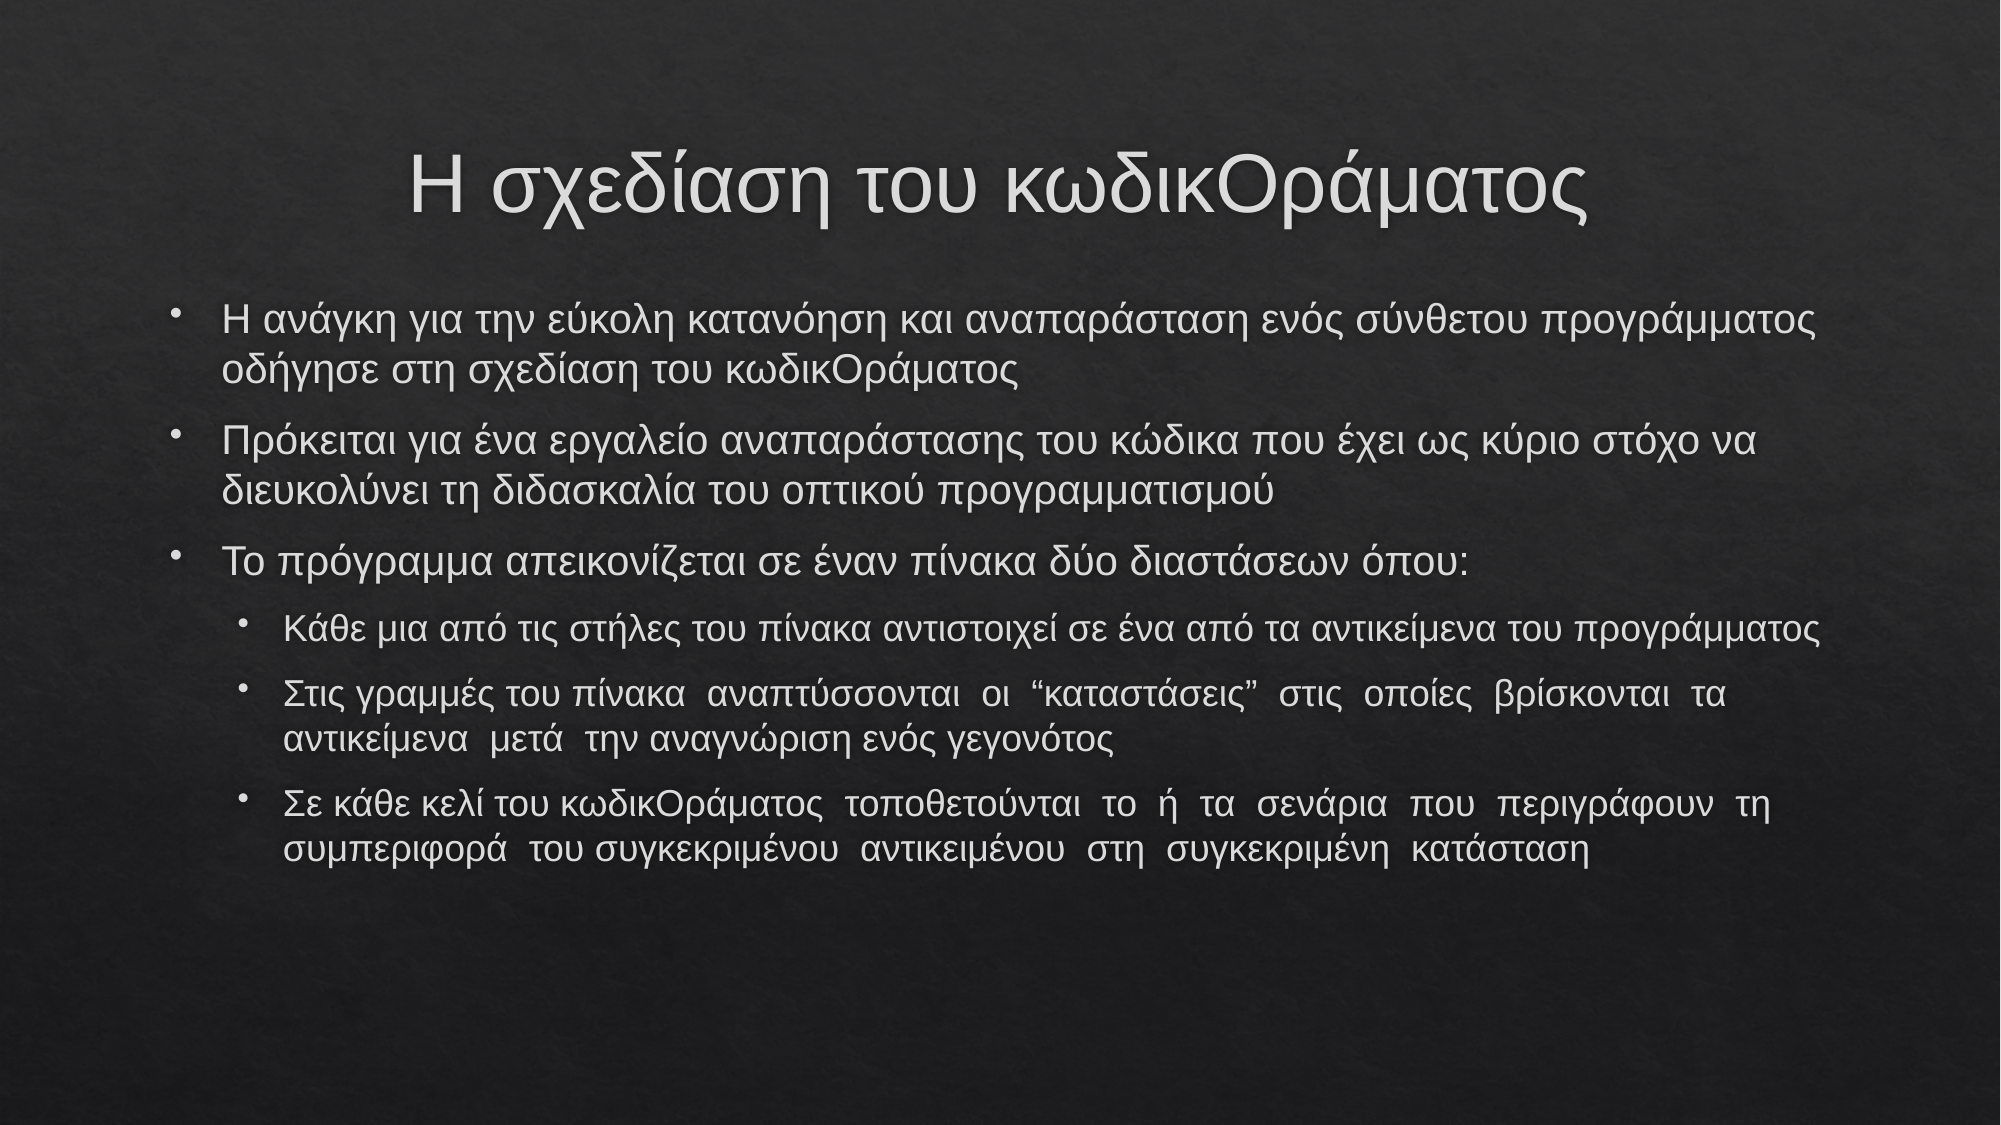

# Η σχεδίαση του κωδικΟράματος
Η ανάγκη για την εύκολη κατανόηση και αναπαράσταση ενός σύνθετου προγράμματος οδήγησε στη σχεδίαση του κωδικΟράματος
Πρόκειται για ένα εργαλείο αναπαράστασης του κώδικα που έχει ως κύριο στόχο να διευκολύνει τη διδασκαλία του οπτικού προγραμματισμού
Το πρόγραμμα απεικονίζεται σε έναν πίνακα δύο διαστάσεων όπου:
Κάθε μια από τις στήλες του πίνακα αντιστοιχεί σε ένα από τα αντικείμενα του προγράμματος
Στις γραμμές του πίνακα  αναπτύσσονται  οι  “καταστάσεις”  στις  οποίες  βρίσκονται  τα  αντικείμενα  μετά  την αναγνώριση ενός γεγονότος
Σε κάθε κελί του κωδικΟράματος  τοποθετούνται  το  ή  τα  σενάρια  που  περιγράφουν  τη  συμπεριφορά  του συγκεκριμένου  αντικειμένου  στη  συγκεκριμένη  κατάσταση